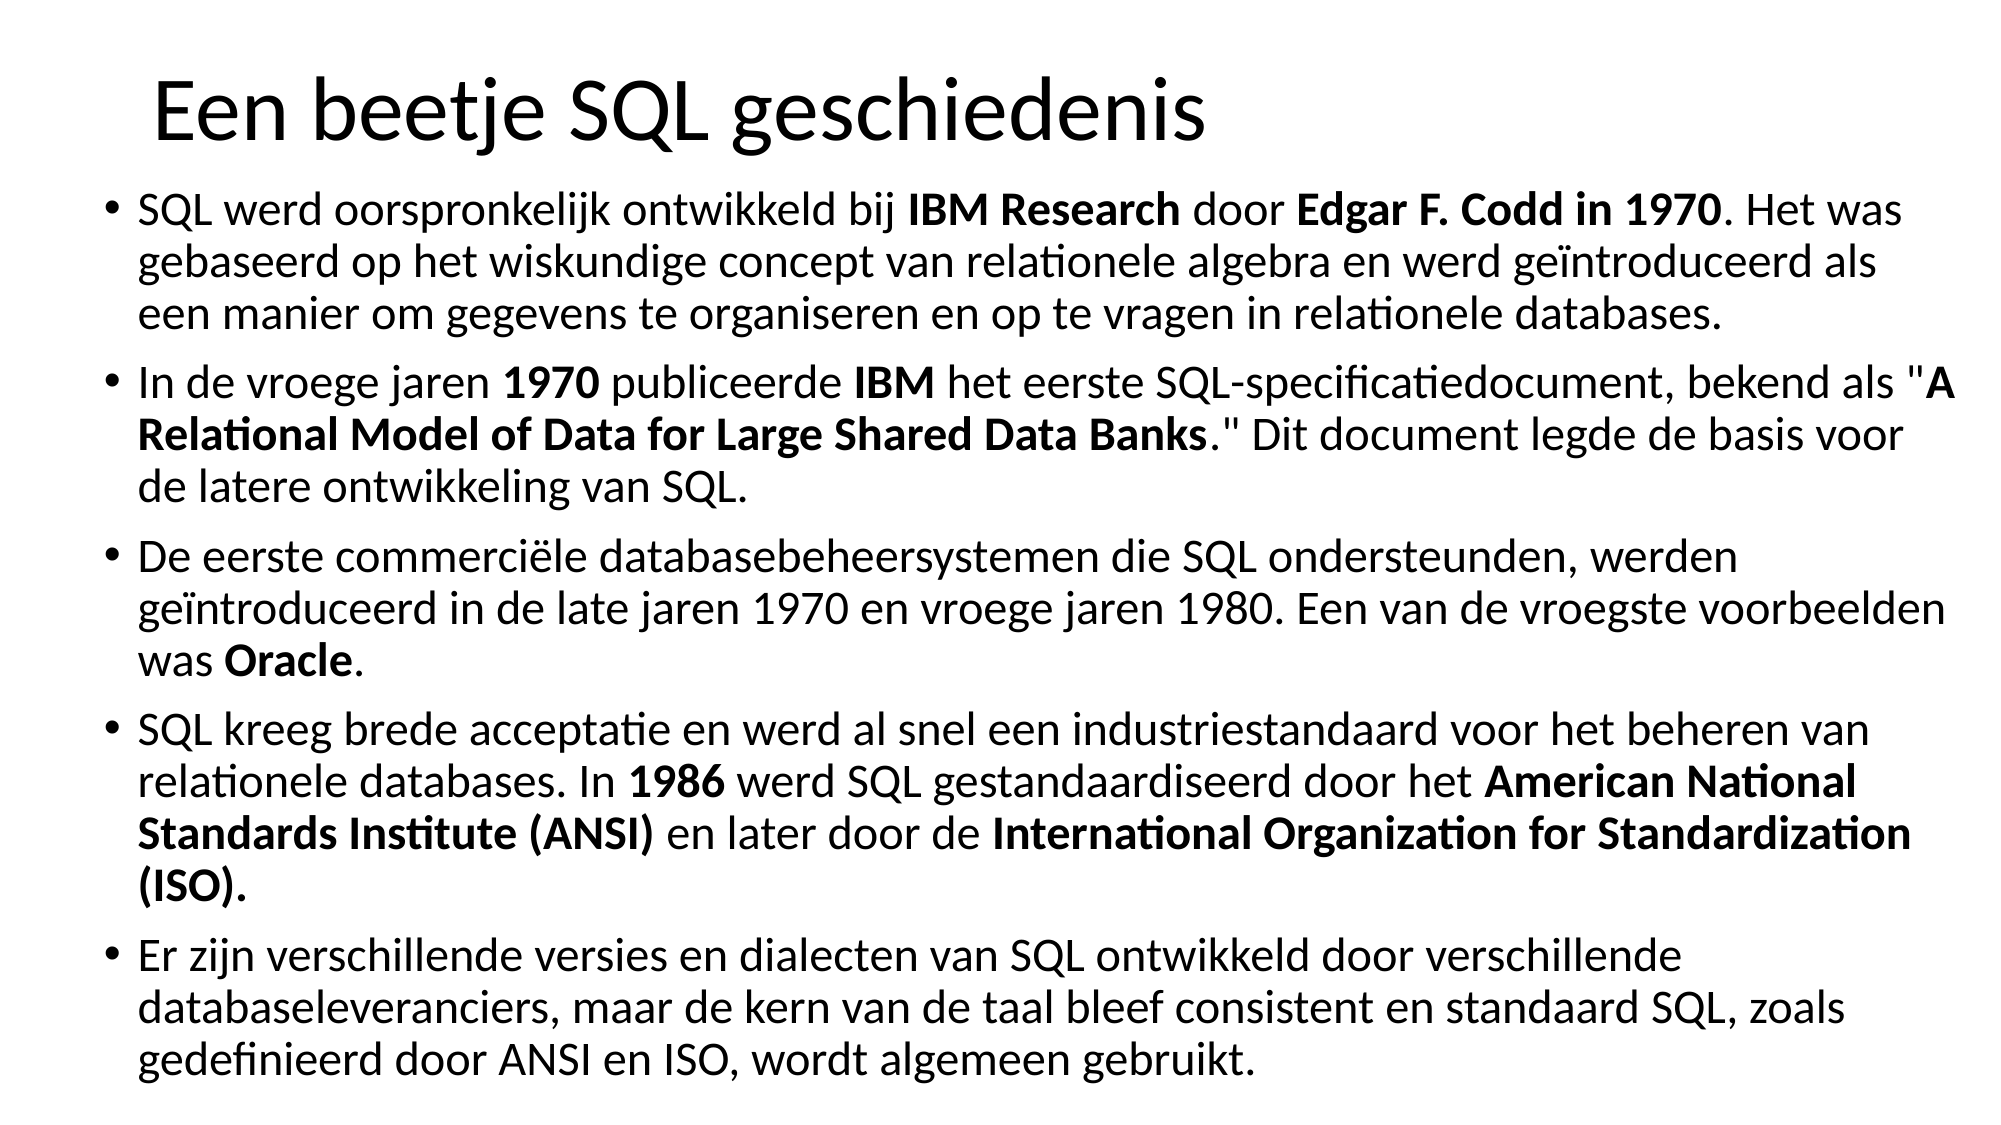

# Een beetje SQL geschiedenis
SQL werd oorspronkelijk ontwikkeld bij IBM Research door Edgar F. Codd in 1970. Het was gebaseerd op het wiskundige concept van relationele algebra en werd geïntroduceerd als een manier om gegevens te organiseren en op te vragen in relationele databases.
In de vroege jaren 1970 publiceerde IBM het eerste SQL-specificatiedocument, bekend als "A Relational Model of Data for Large Shared Data Banks." Dit document legde de basis voor de latere ontwikkeling van SQL.
De eerste commerciële databasebeheersystemen die SQL ondersteunden, werden geïntroduceerd in de late jaren 1970 en vroege jaren 1980. Een van de vroegste voorbeelden was Oracle.
SQL kreeg brede acceptatie en werd al snel een industriestandaard voor het beheren van relationele databases. In 1986 werd SQL gestandaardiseerd door het American National Standards Institute (ANSI) en later door de International Organization for Standardization (ISO).
Er zijn verschillende versies en dialecten van SQL ontwikkeld door verschillende databaseleveranciers, maar de kern van de taal bleef consistent en standaard SQL, zoals gedefinieerd door ANSI en ISO, wordt algemeen gebruikt.